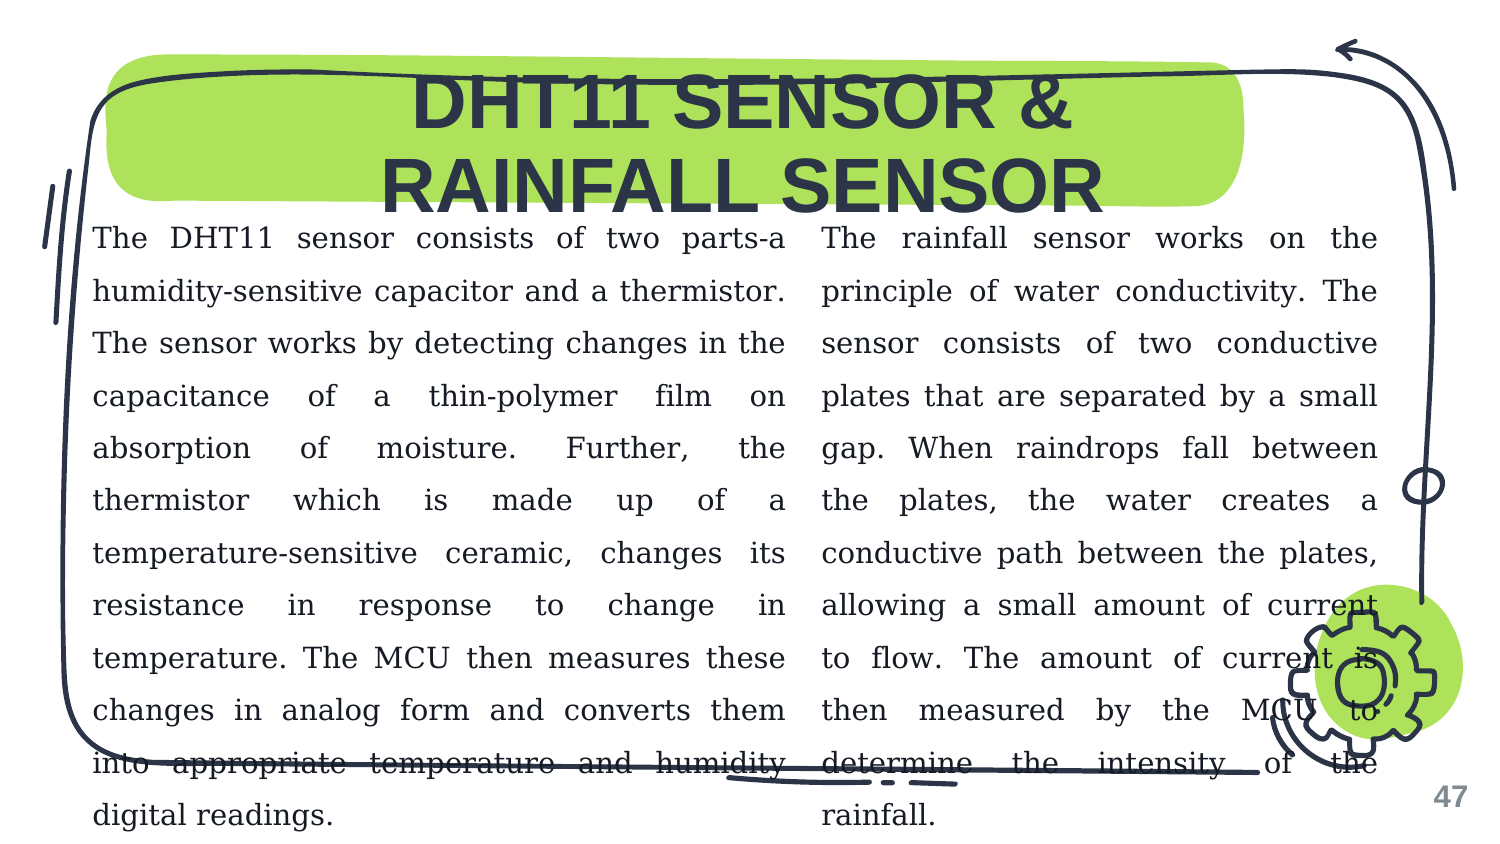

# DHT11 SENSOR & RAINFALL SENSOR
The DHT11 sensor consists of two parts-a humidity-sensitive capacitor and a thermistor. The sensor works by detecting changes in the capacitance of a thin-polymer film on absorption of moisture. Further, the thermistor which is made up of a temperature-sensitive ceramic, changes its resistance in response to change in temperature. The MCU then measures these changes in analog form and converts them into appropriate temperature and humidity digital readings.
The rainfall sensor works on the principle of water conductivity. The sensor consists of two conductive plates that are separated by a small gap. When raindrops fall between the plates, the water creates a conductive path between the plates, allowing a small amount of current to flow. The amount of current is then measured by the MCU to determine the intensity of the rainfall.

47